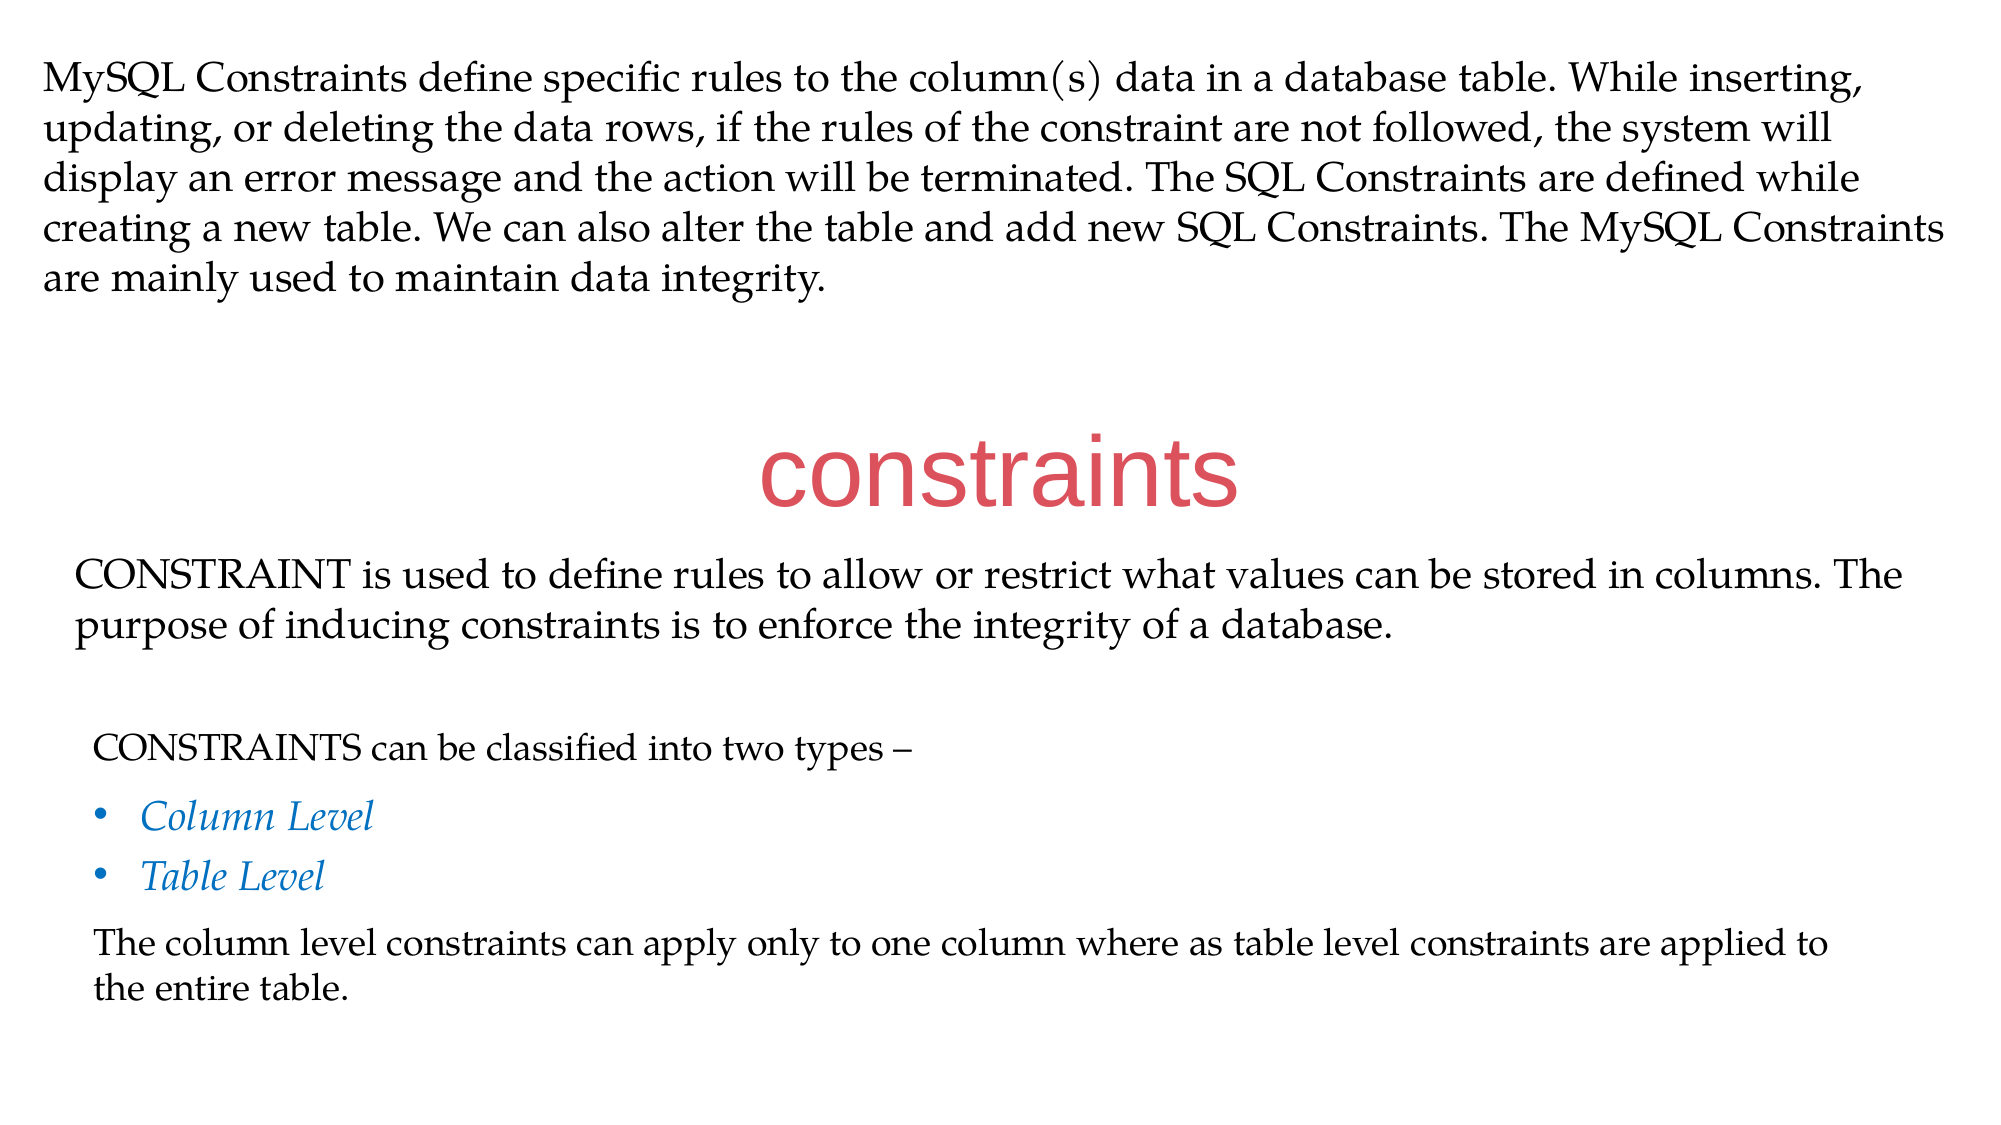

MySQL Constraints define specific rules to the column(s) data in a database table. While inserting, updating, or deleting the data rows, if the rules of the constraint are not followed, the system will display an error message and the action will be terminated. The SQL Constraints are defined while creating a new table. We can also alter the table and add new SQL Constraints. The MySQL Constraints are mainly used to maintain data integrity.
constraints
CONSTRAINT is used to define rules to allow or restrict what values can be stored in columns. The purpose of inducing constraints is to enforce the integrity of a database.
CONSTRAINTS can be classified into two types –

Column Level

Table Level

The column level constraints can apply only to one column where as table level constraints are applied to the entire table.